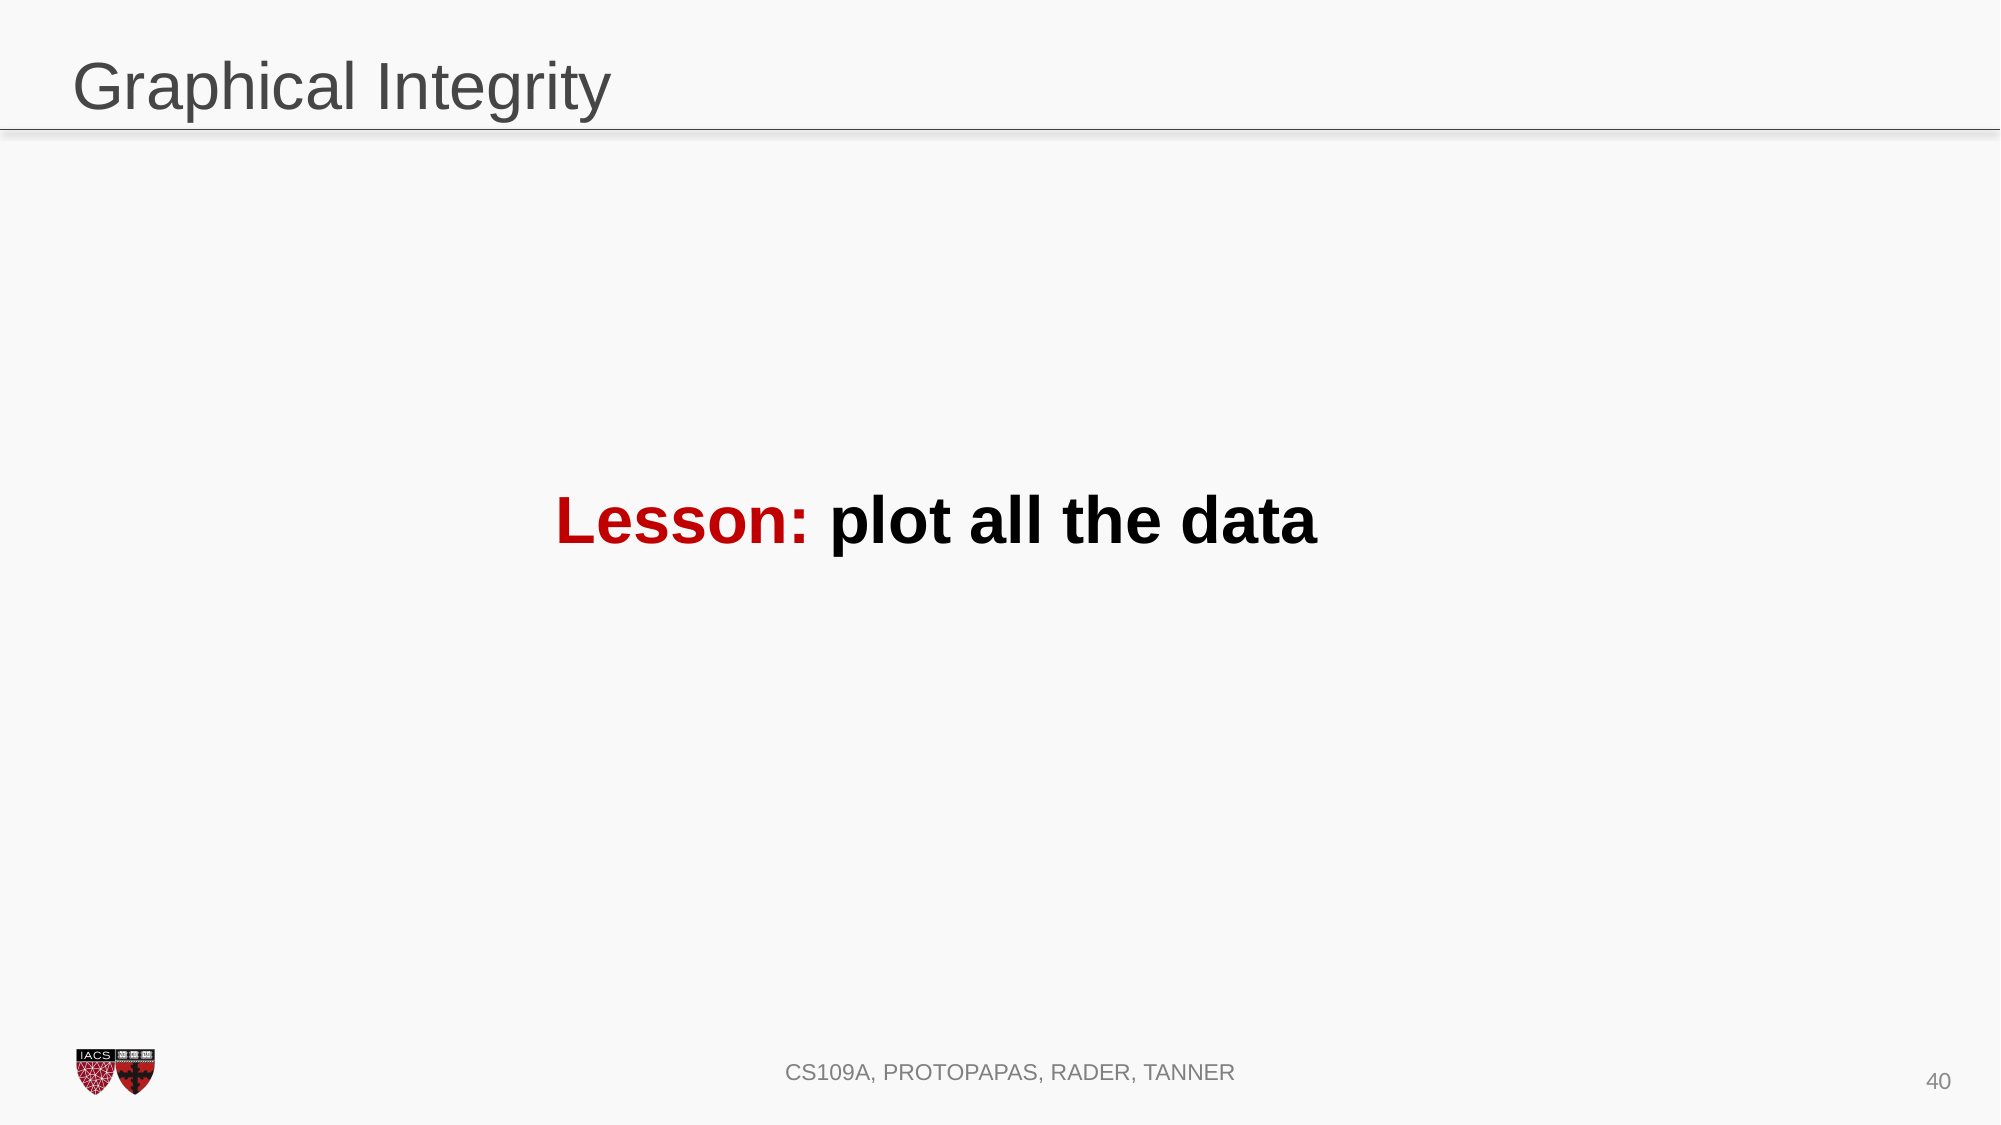

# Graphical Integrity
Lesson: plot all the data
40